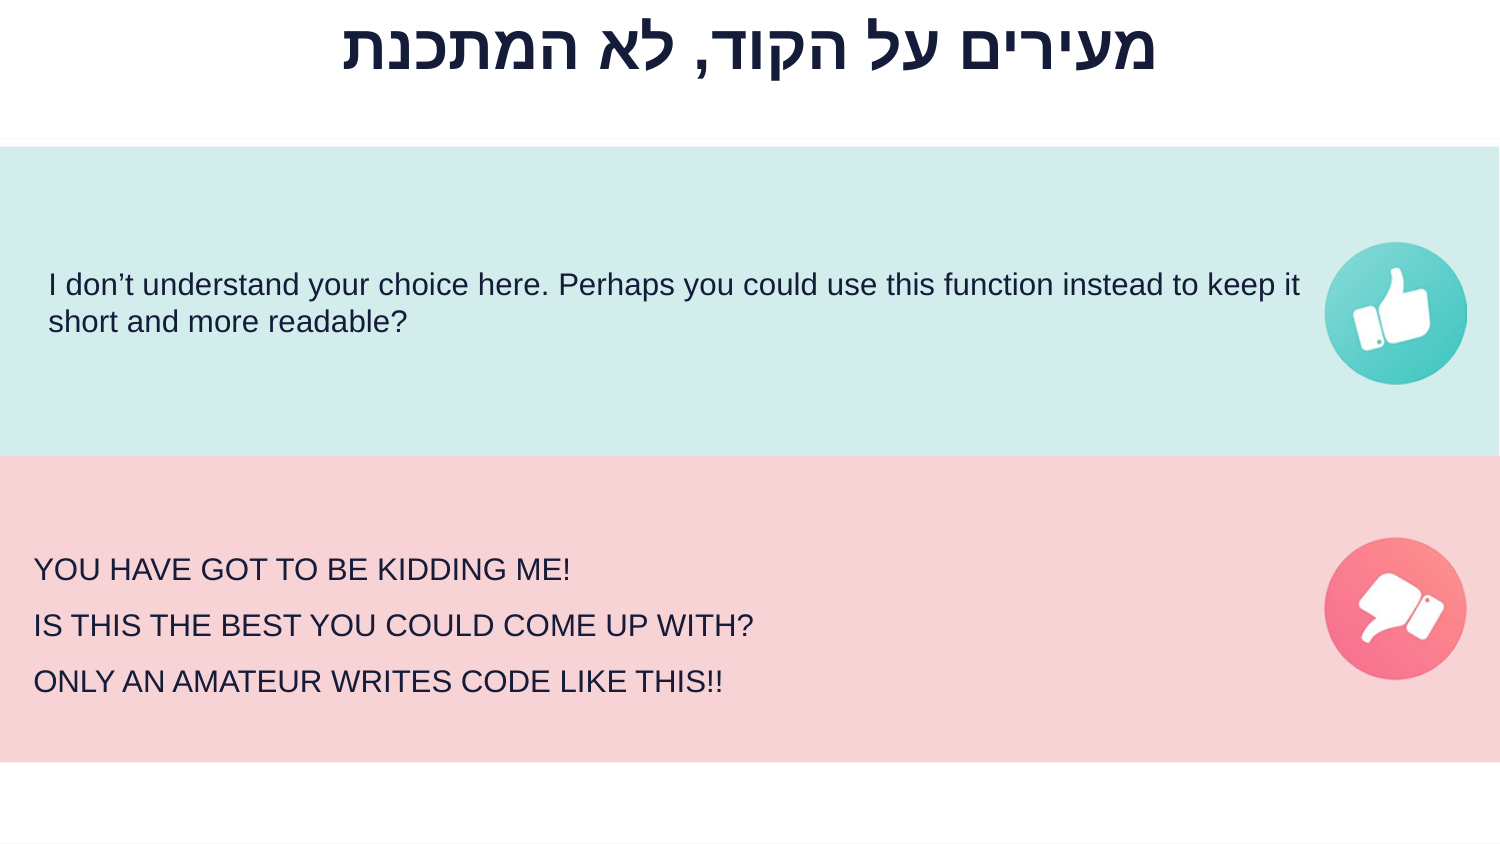

# מעירים על הקוד, לא המתכנת
I don’t understand your choice here. Perhaps you could use this function instead to keep it short and more readable?
YOU HAVE GOT TO BE KIDDING ME!
IS THIS THE BEST YOU COULD COME UP WITH?
ONLY AN AMATEUR WRITES CODE LIKE THIS!!